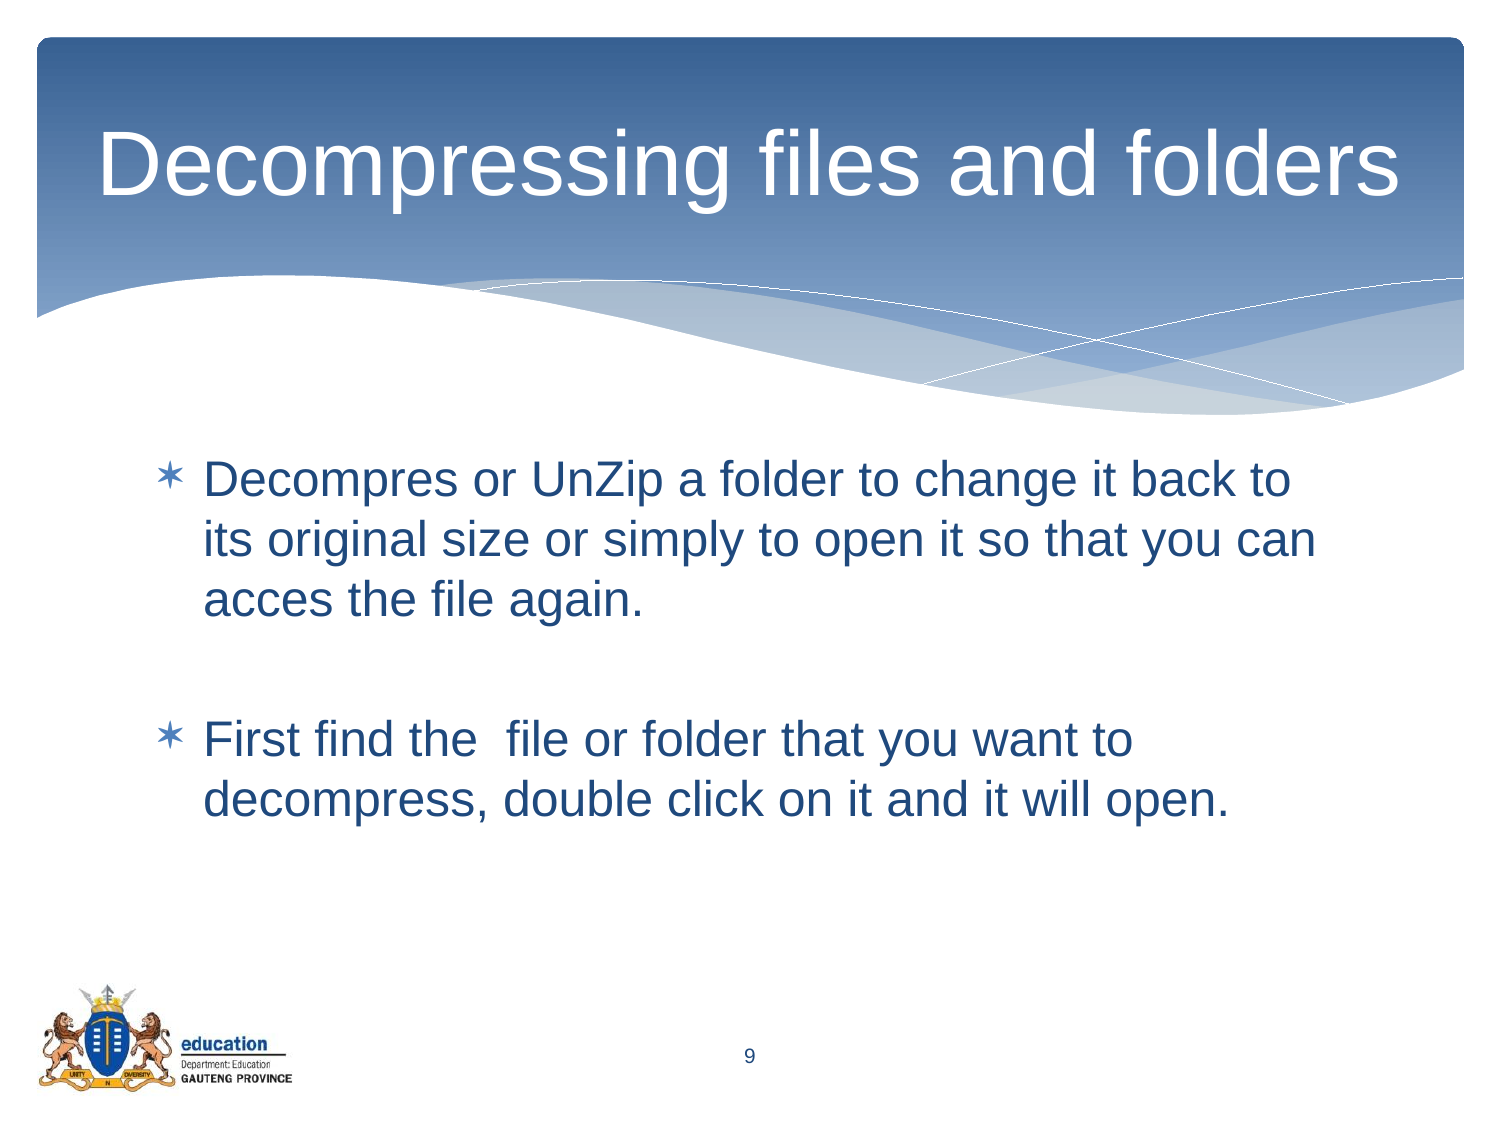

# Decompressing files and folders
Decompres or UnZip a folder to change it back to its original size or simply to open it so that you can acces the file again.

First find the  file or folder that you want to decompress, double click on it and it will open.
9